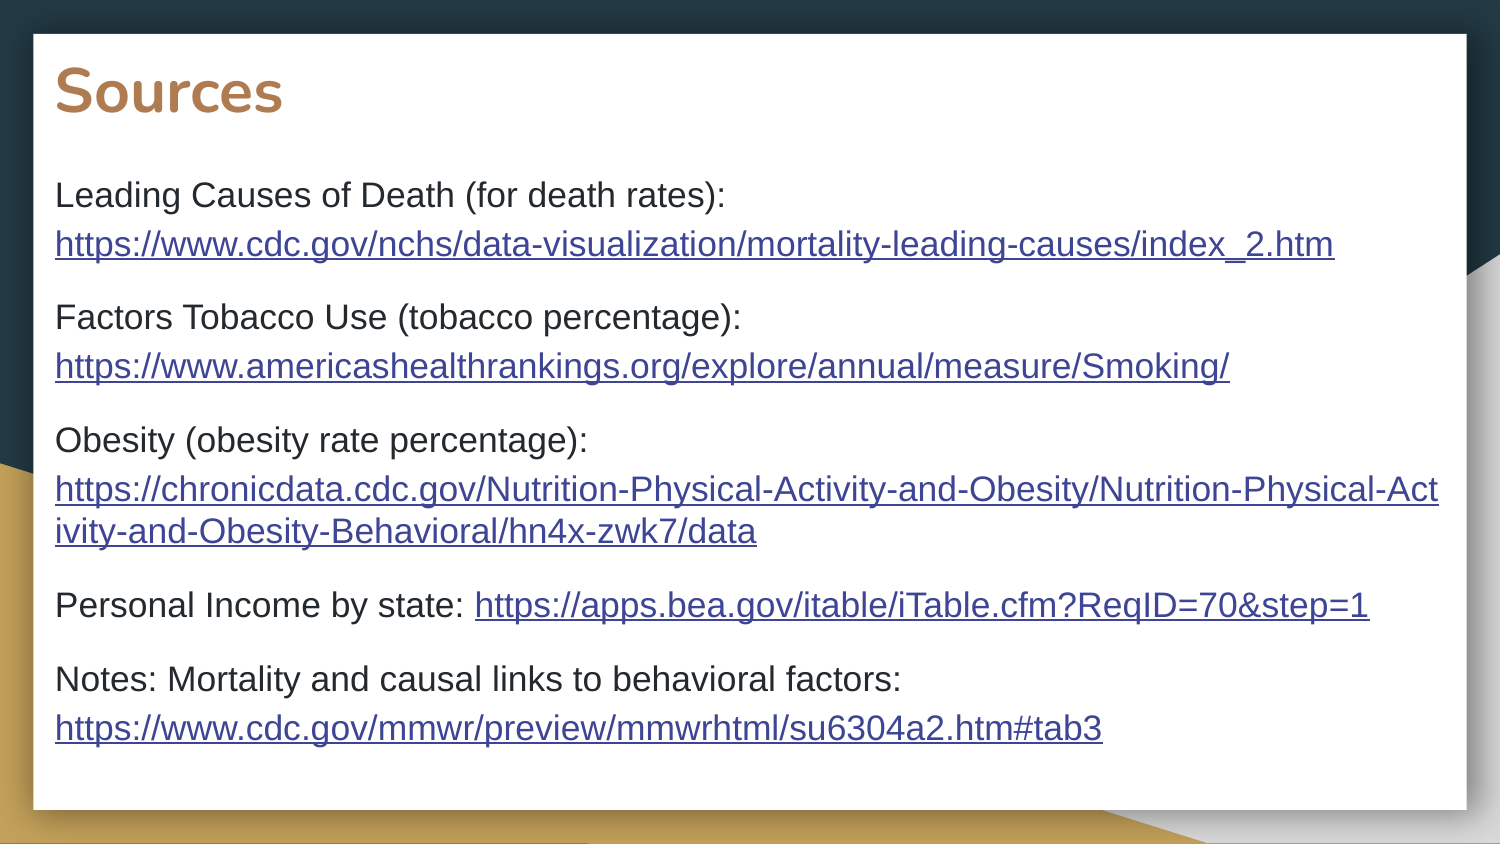

# Sources
Leading Causes of Death (for death rates): https://www.cdc.gov/nchs/data-visualization/mortality-leading-causes/index_2.htm
Factors Tobacco Use (tobacco percentage): https://www.americashealthrankings.org/explore/annual/measure/Smoking/
Obesity (obesity rate percentage): https://chronicdata.cdc.gov/Nutrition-Physical-Activity-and-Obesity/Nutrition-Physical-Activity-and-Obesity-Behavioral/hn4x-zwk7/data
Personal Income by state: https://apps.bea.gov/itable/iTable.cfm?ReqID=70&step=1
Notes: Mortality and causal links to behavioral factors: https://www.cdc.gov/mmwr/preview/mmwrhtml/su6304a2.htm#tab3